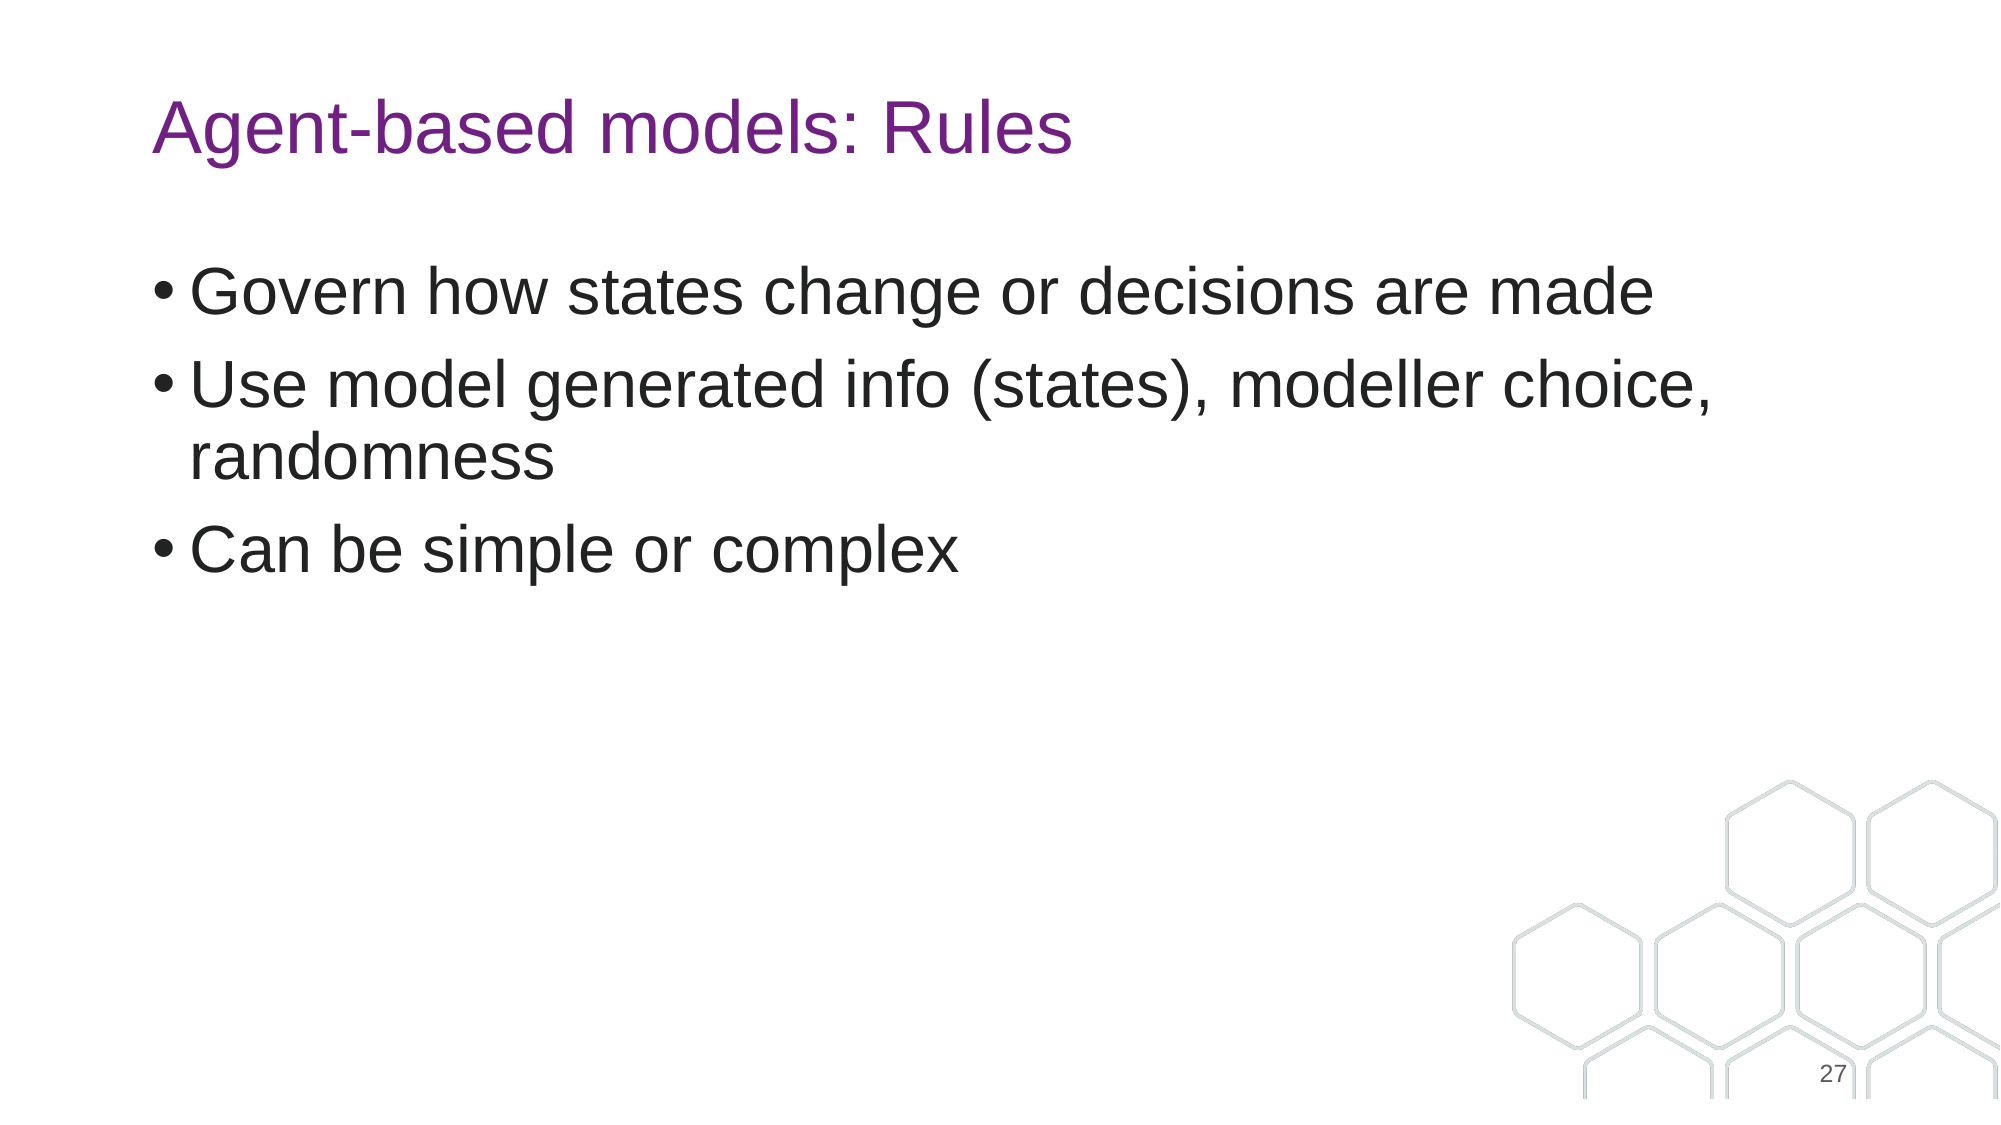

# Agent-based models: Rules
Govern how states change or decisions are made
Use model generated info (states), modeller choice, randomness
Can be simple or complex
27